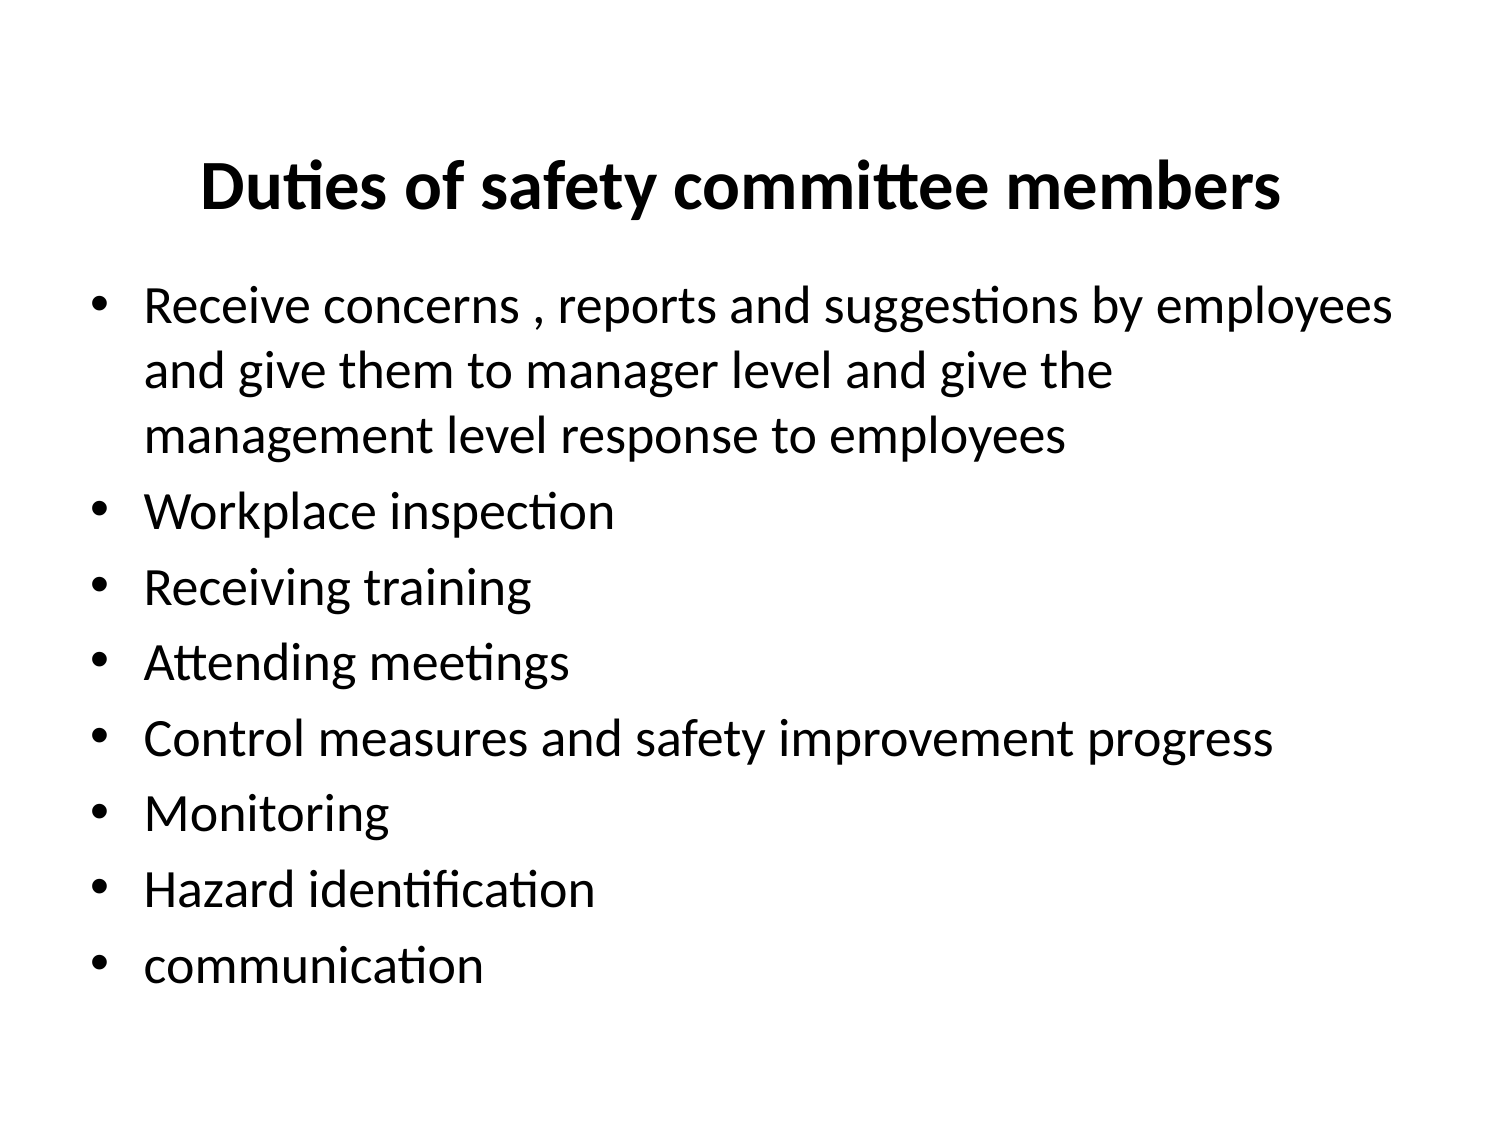

# Duties of safety committee members
Receive concerns , reports and suggestions by employees and give them to manager level and give the management level response to employees
Workplace inspection
Receiving training
Attending meetings
Control measures and safety improvement progress
Monitoring
Hazard identification
communication